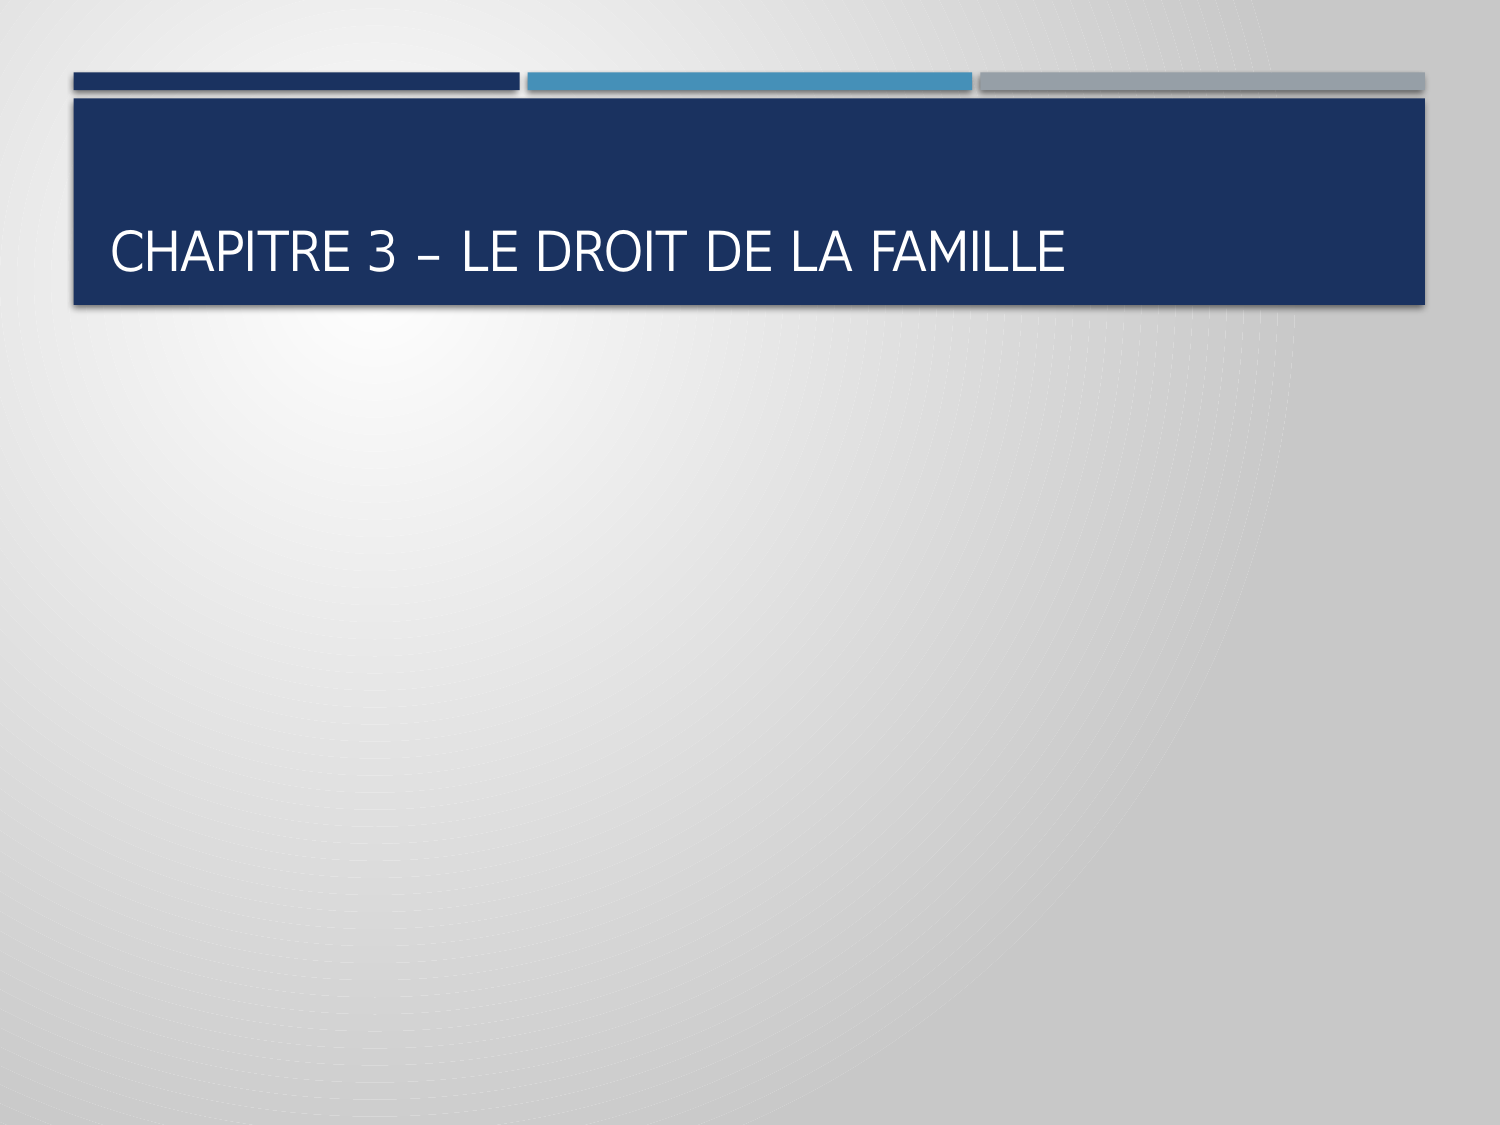

# Chapitre 3 – le droit de la famille